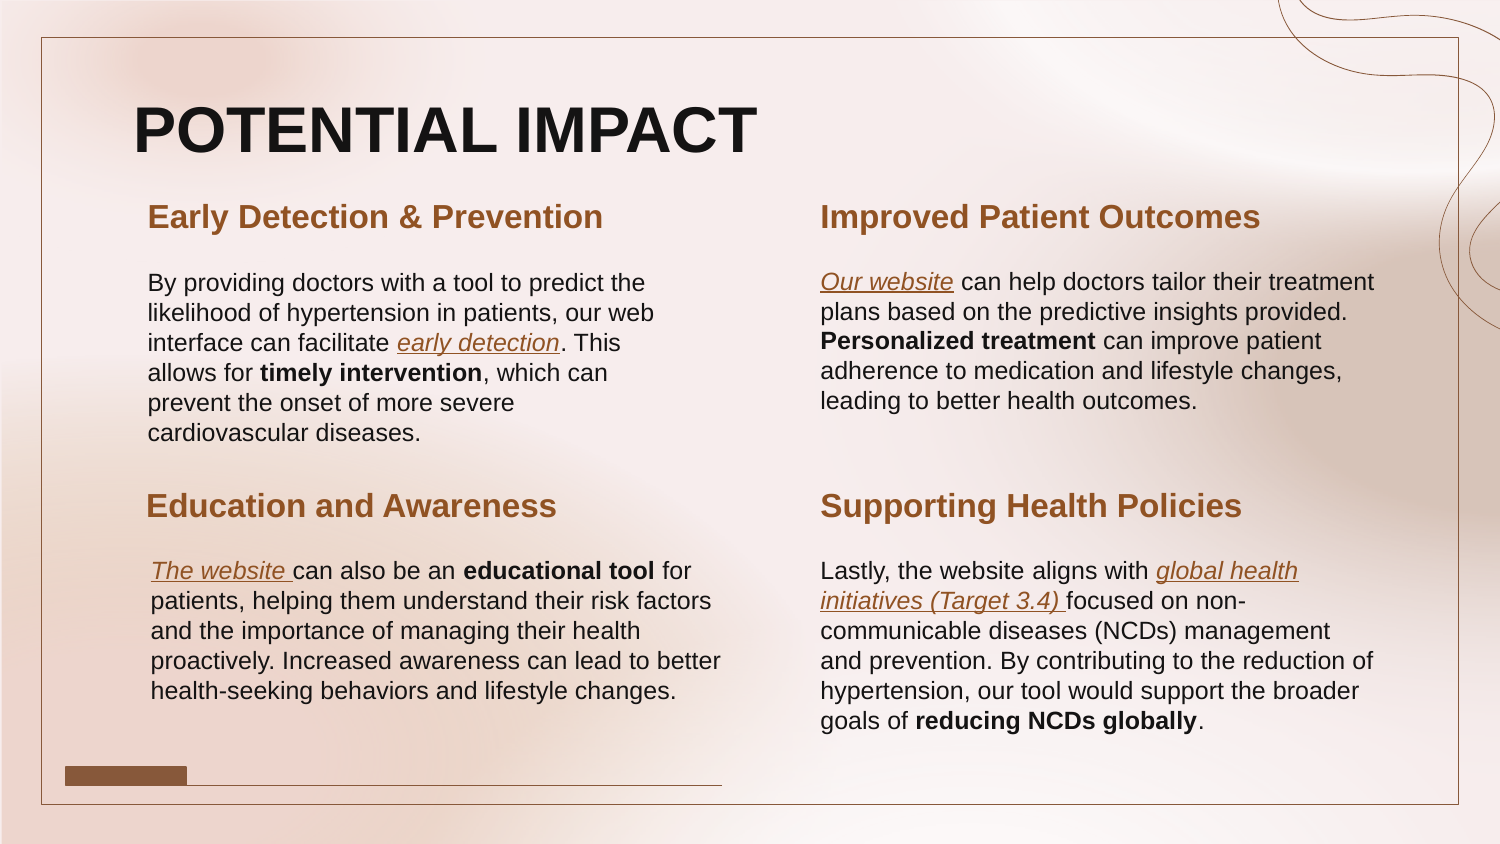

# POTENTIAL IMPACT
Early Detection & Prevention
Improved Patient Outcomes
Our website can help doctors tailor their treatment plans based on the predictive insights provided.
Personalized treatment can improve patient adherence to medication and lifestyle changes, leading to better health outcomes.
By providing doctors with a tool to predict the likelihood of hypertension in patients, our web interface can facilitate early detection. This allows for timely intervention, which can prevent the onset of more severe cardiovascular diseases.
Education and Awareness
Supporting Health Policies
Lastly, the website aligns with global health initiatives (Target 3.4) focused on non-communicable diseases (NCDs) management and prevention. By contributing to the reduction of hypertension, our tool would support the broader goals of reducing NCDs globally.
The website can also be an educational tool for patients, helping them understand their risk factors and the importance of managing their health proactively. Increased awareness can lead to better health-seeking behaviors and lifestyle changes.